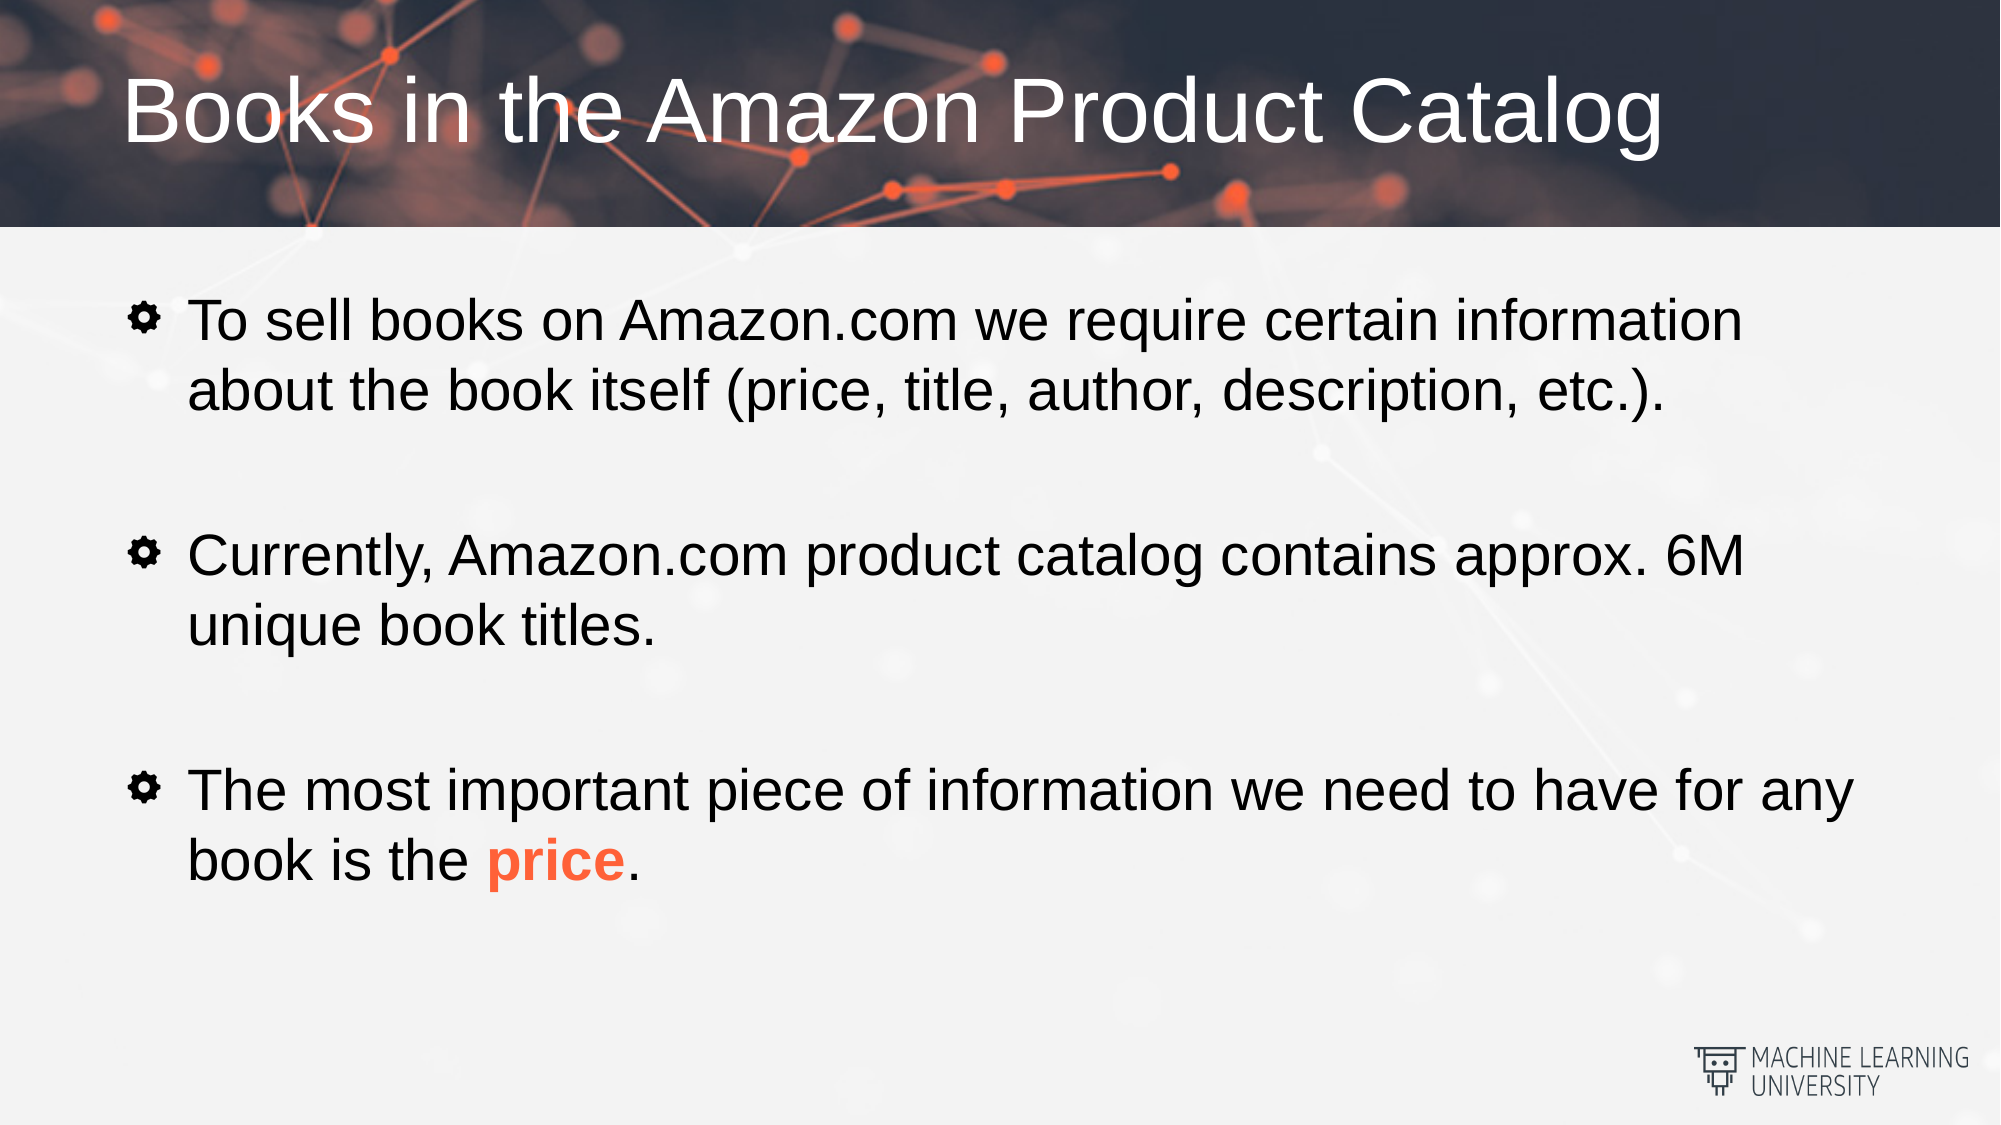

# Books in the Amazon Product Catalog
To sell books on Amazon.com we require certain information about the book itself (price, title, author, description, etc.).

Currently, Amazon.com product catalog contains approx. 6M unique book titles.

The most important piece of information we need to have for any book is the price.